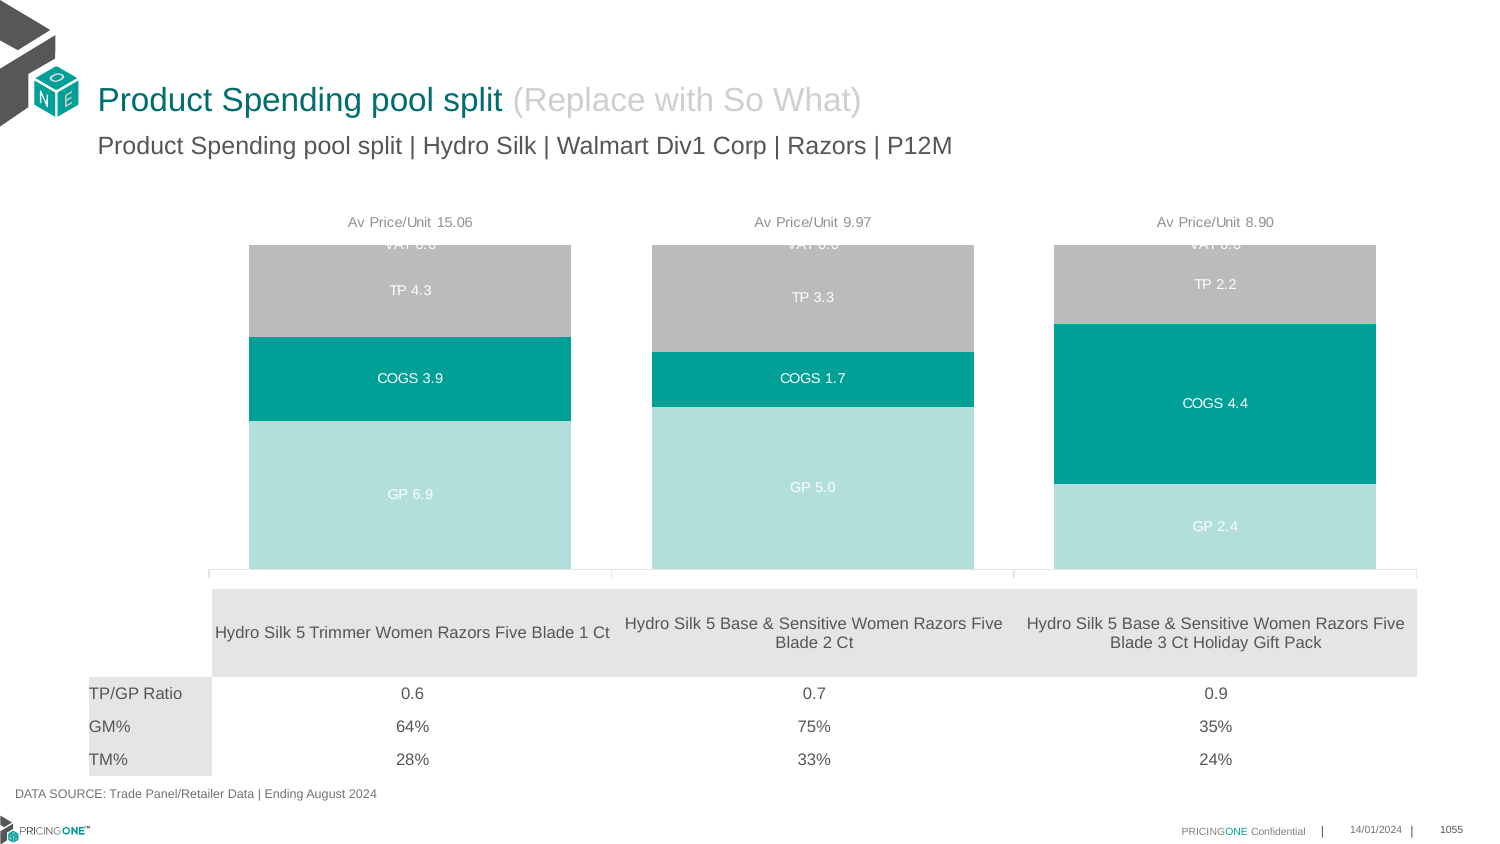

# Product Spending pool split (Replace with So What)
Product Spending pool split | Hydro Silk | Walmart Div1 Corp | Razors | P12M

### Chart

| Category | GP | COGS | TP | VAT |
|---|---|---|---|---|
| Av Price/Unit 15.06 | 6.8792207391113065 | 3.9057876154861413 | 4.276157375714911 | 0.0 |
| Av Price/Unit 9.97 | 5.000413608661962 | 1.6851370395191523 | 3.285083811179291 | 0.0 |
| Av Price/Unit 8.90 | 2.3635 | 4.3985 | 2.186484389425094 | 0.0 |
|  | Hydro Silk 5 Trimmer Women Razors Five Blade 1 Ct | Hydro Silk 5 Base & Sensitive Women Razors Five Blade 2 Ct | Hydro Silk 5 Base & Sensitive Women Razors Five Blade 3 Ct Holiday Gift Pack |
| --- | --- | --- | --- |
| TP/GP Ratio | 0.6 | 0.7 | 0.9 |
| GM% | 64% | 75% | 35% |
| TM% | 28% | 33% | 24% |
DATA SOURCE: Trade Panel/Retailer Data | Ending August 2024

14/01/2024
1055